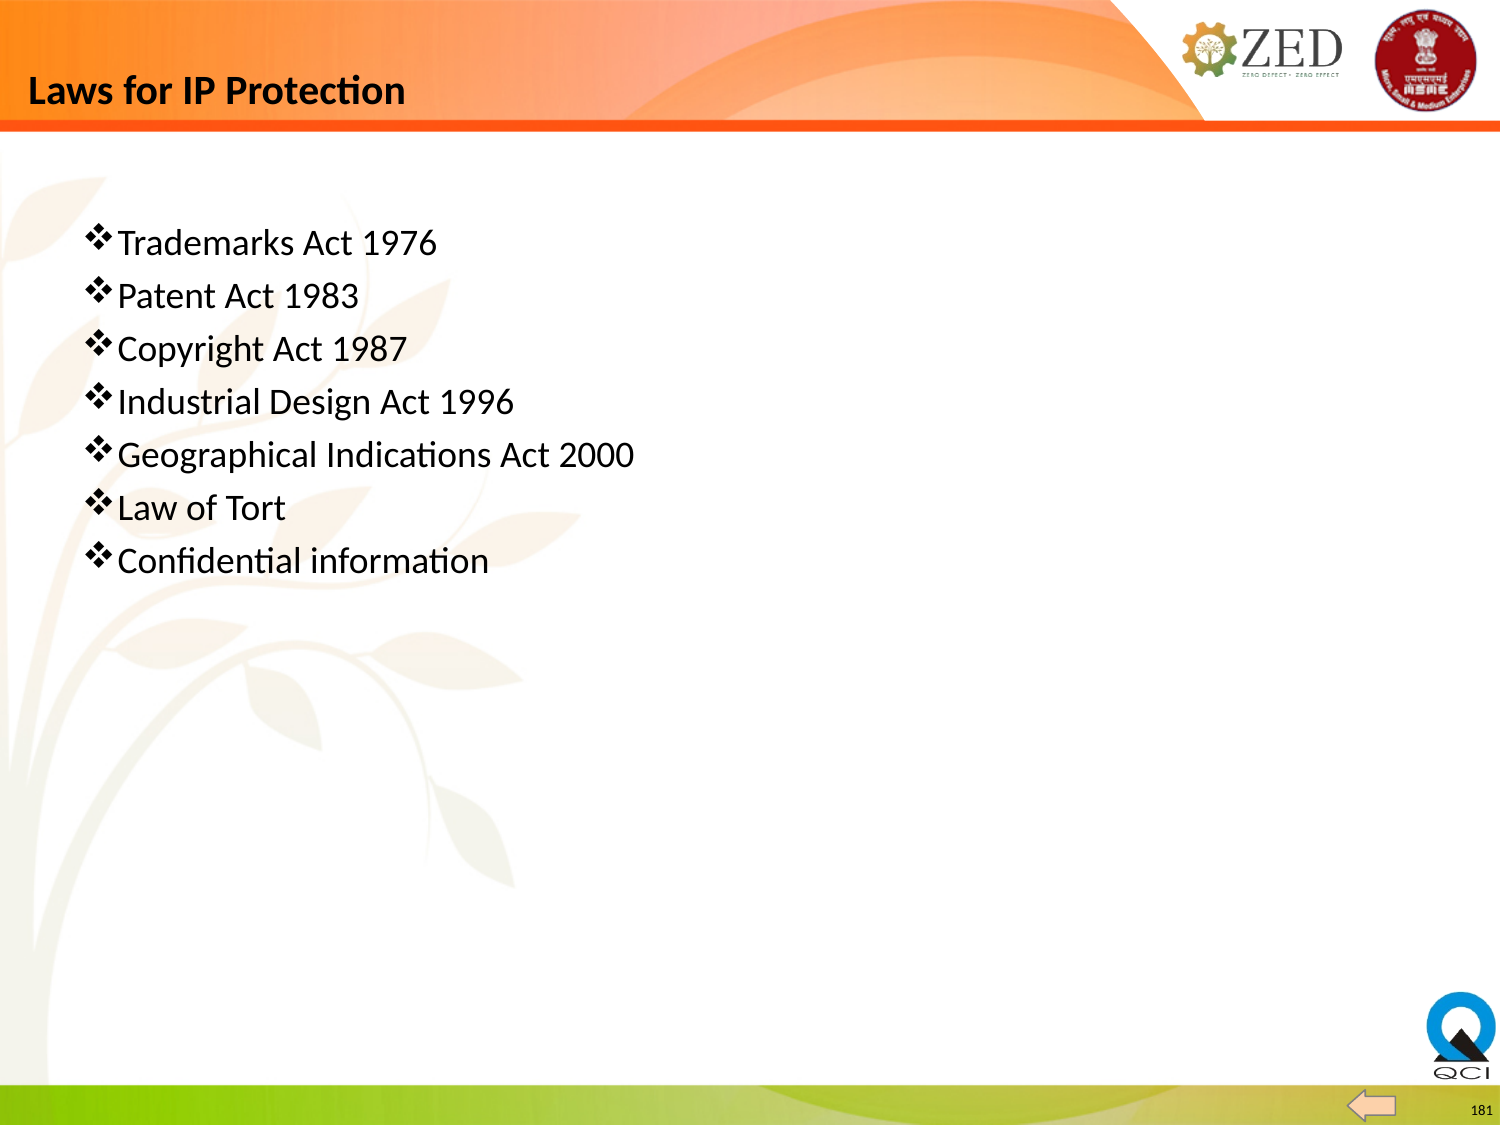

# Laws for IP Protection
Trademarks Act 1976
Patent Act 1983
Copyright Act 1987
Industrial Design Act 1996
Geographical Indications Act 2000
Law of Tort
Confidential information